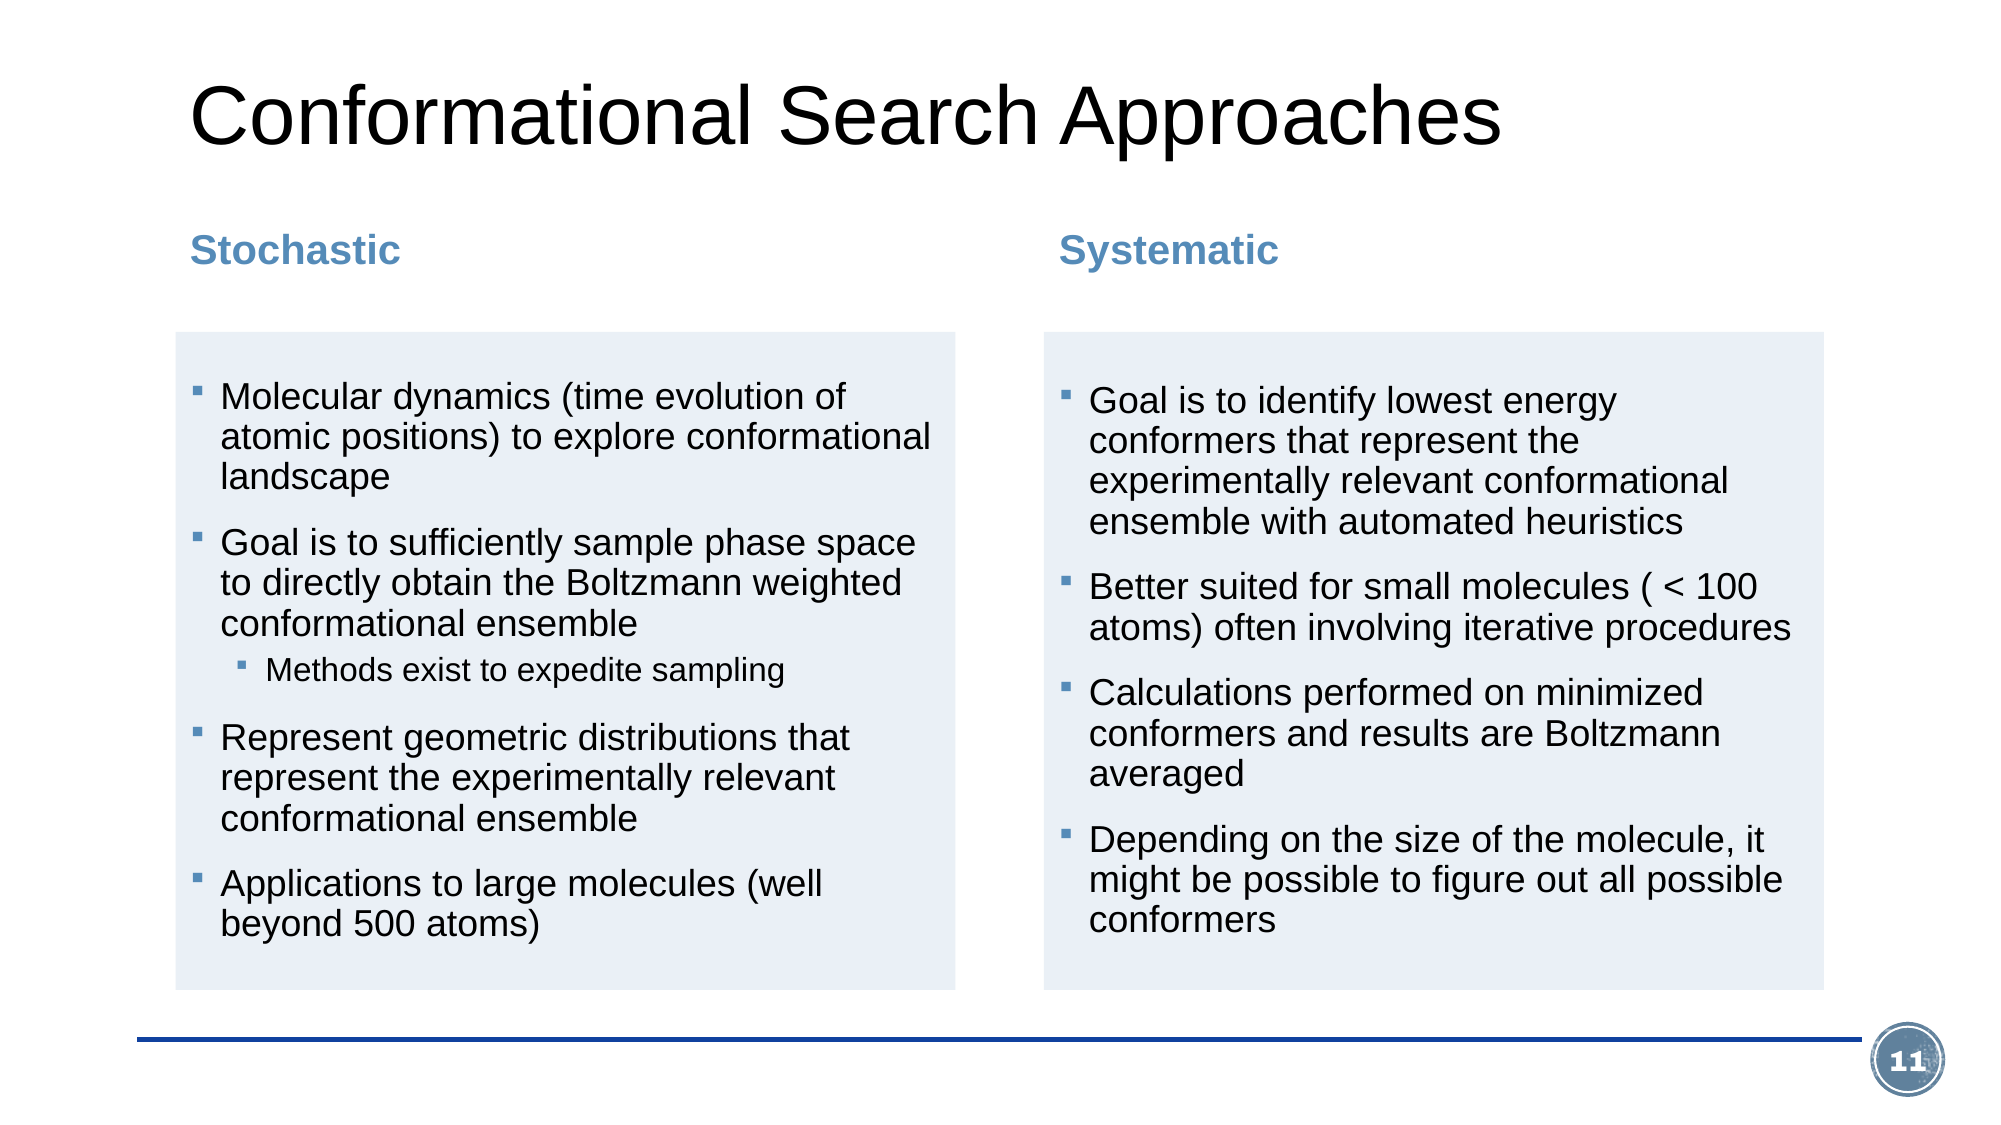

# Conformational Search Approaches
Stochastic
Systematic
Molecular dynamics (time evolution of atomic positions) to explore conformational landscape
Goal is to sufficiently sample phase space to directly obtain the Boltzmann weighted conformational ensemble
Methods exist to expedite sampling
Represent geometric distributions that represent the experimentally relevant conformational ensemble
Applications to large molecules (well beyond 500 atoms)
Goal is to identify lowest energy conformers that represent the experimentally relevant conformational ensemble with automated heuristics
Better suited for small molecules ( < 100 atoms) often involving iterative procedures
Calculations performed on minimized conformers and results are Boltzmann averaged
Depending on the size of the molecule, it might be possible to figure out all possible conformers
11